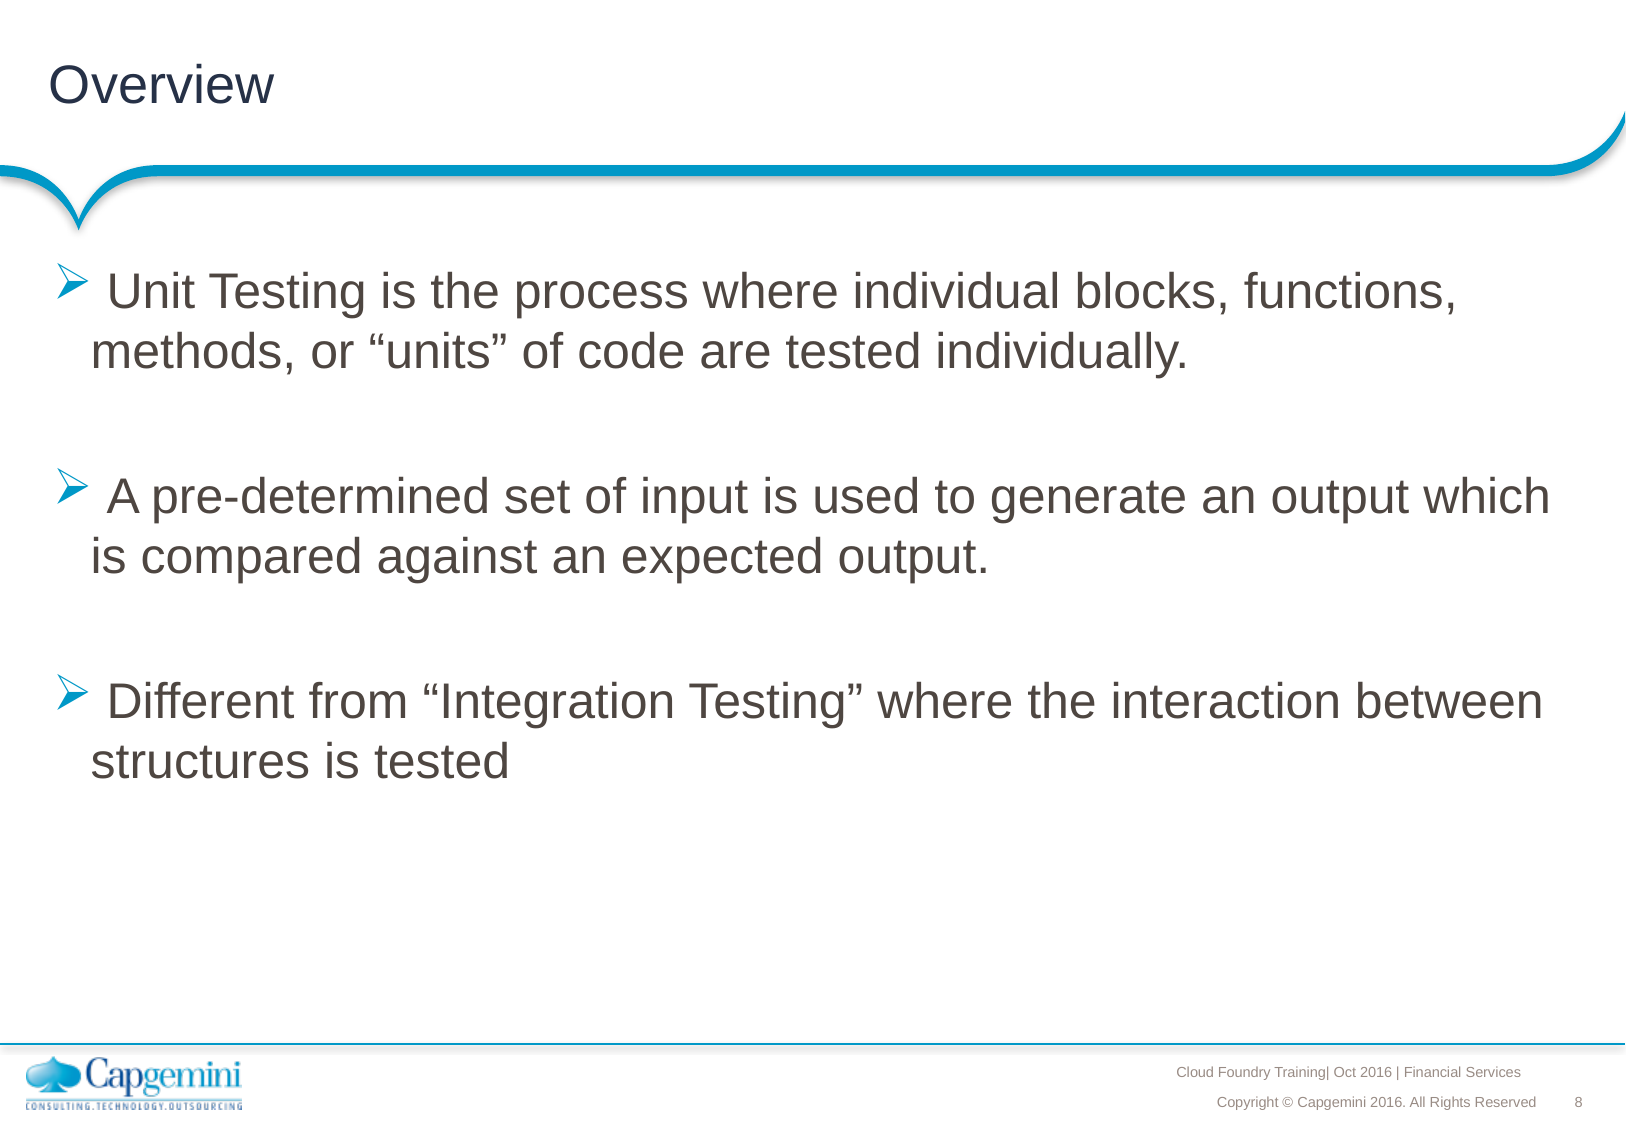

# Overview
 Unit Testing is the process where individual blocks, functions, methods, or “units” of code are tested individually.

 A pre-determined set of input is used to generate an output which is compared against an expected output.

 Different from “Integration Testing” where the interaction between structures is tested